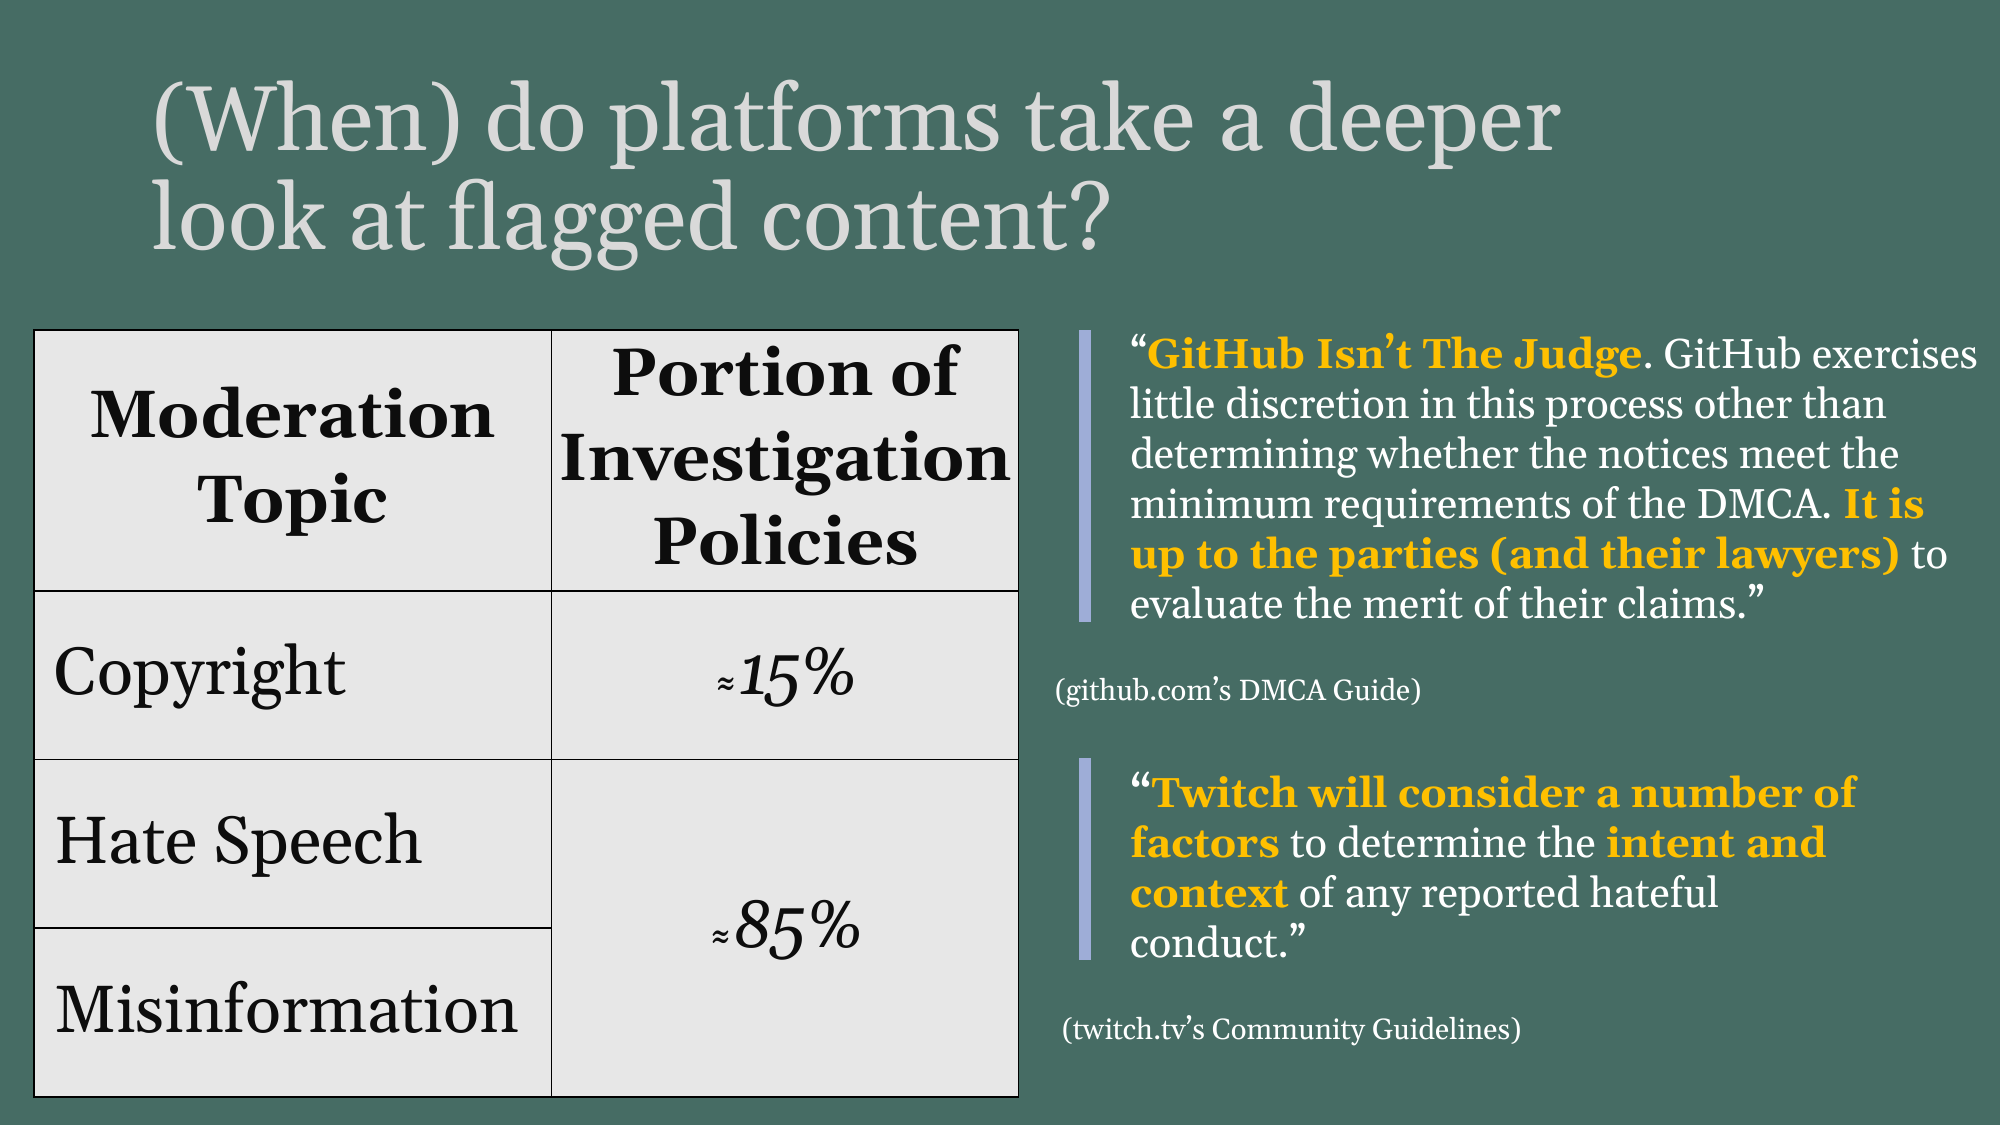

# (When) do platforms take a deeper look at flagged content?
“GitHub Isn’t The Judge. GitHub exercises little discretion in this process other than determining whether the notices meet the minimum requirements of the DMCA. It is up to the parties (and their lawyers) to evaluate the merit of their claims.”

(github.com’s DMCA Guide)
| Moderation Topic | Portion of Investigation Policies |
| --- | --- |
| Copyright | ≈15% |
| Hate Speech | ≈85% |
| Misinformation |  |
“Twitch will consider a number of factors to determine the intent and context of any reported hateful conduct.”

 (twitch.tv’s Community Guidelines)